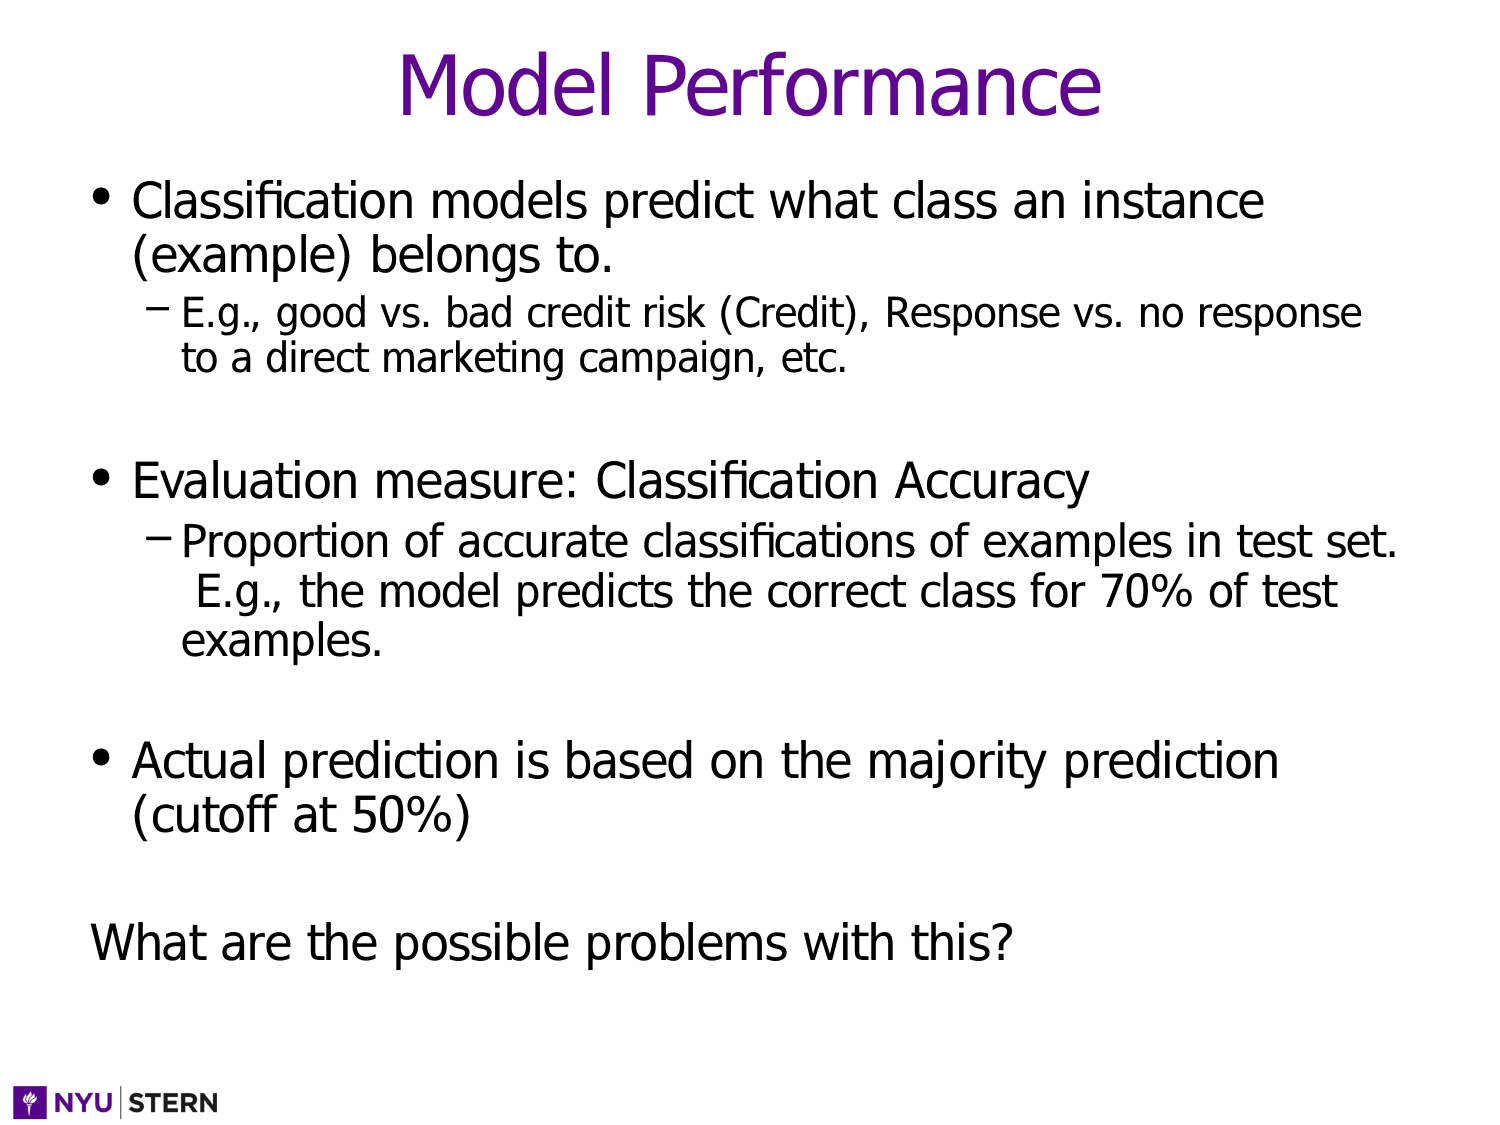

# Model Performance
Classification models predict what class an instance (example) belongs to.
E.g., good vs. bad credit risk (Credit), Response vs. no response to a direct marketing campaign, etc.

Evaluation measure: Classification Accuracy
Proportion of accurate classifications of examples in test set.  E.g., the model predicts the correct class for 70% of test examples.

Actual prediction is based on the majority prediction (cutoff at 50%)

What are the possible problems with this?